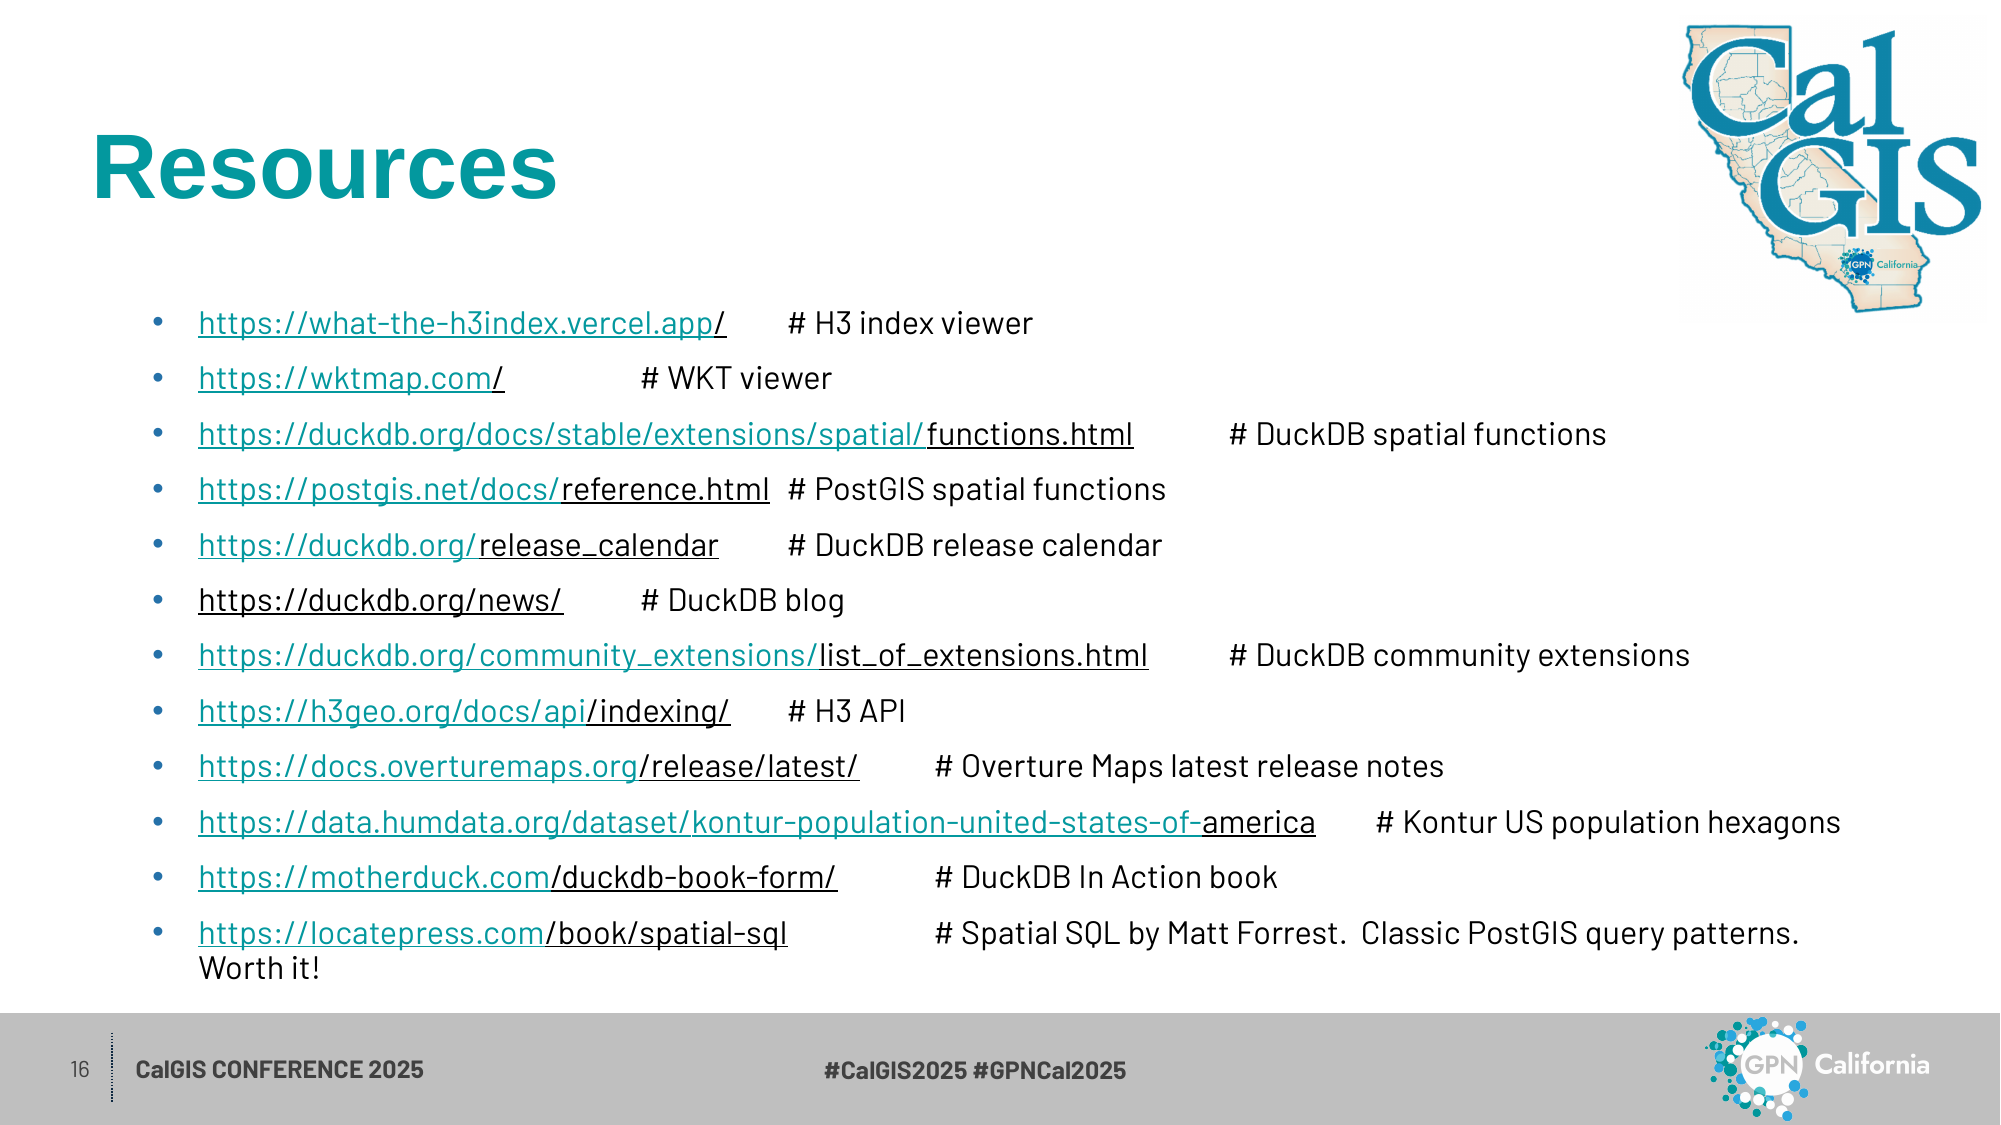

# Resources
https://what-the-h3index.vercel.app/		# H3 index viewer
https://wktmap.com/			# WKT viewer
https://duckdb.org/docs/stable/extensions/spatial/functions.html	# DuckDB spatial functions
https://postgis.net/docs/reference.html	# PostGIS spatial functions
https://duckdb.org/release_calendar		# DuckDB release calendar
https://duckdb.org/news/			# DuckDB blog
https://duckdb.org/community_extensions/list_of_extensions.html	# DuckDB community extensions
https://h3geo.org/docs/api/indexing/		# H3 API
https://docs.overturemaps.org/release/latest/	# Overture Maps latest release notes
https://data.humdata.org/dataset/kontur-population-united-states-of-america	# Kontur US population hexagons
https://motherduck.com/duckdb-book-form/	# DuckDB In Action book
https://locatepress.com/book/spatial-sql	# Spatial SQL by Matt Forrest.  Classic PostGIS query patterns.  Worth it!